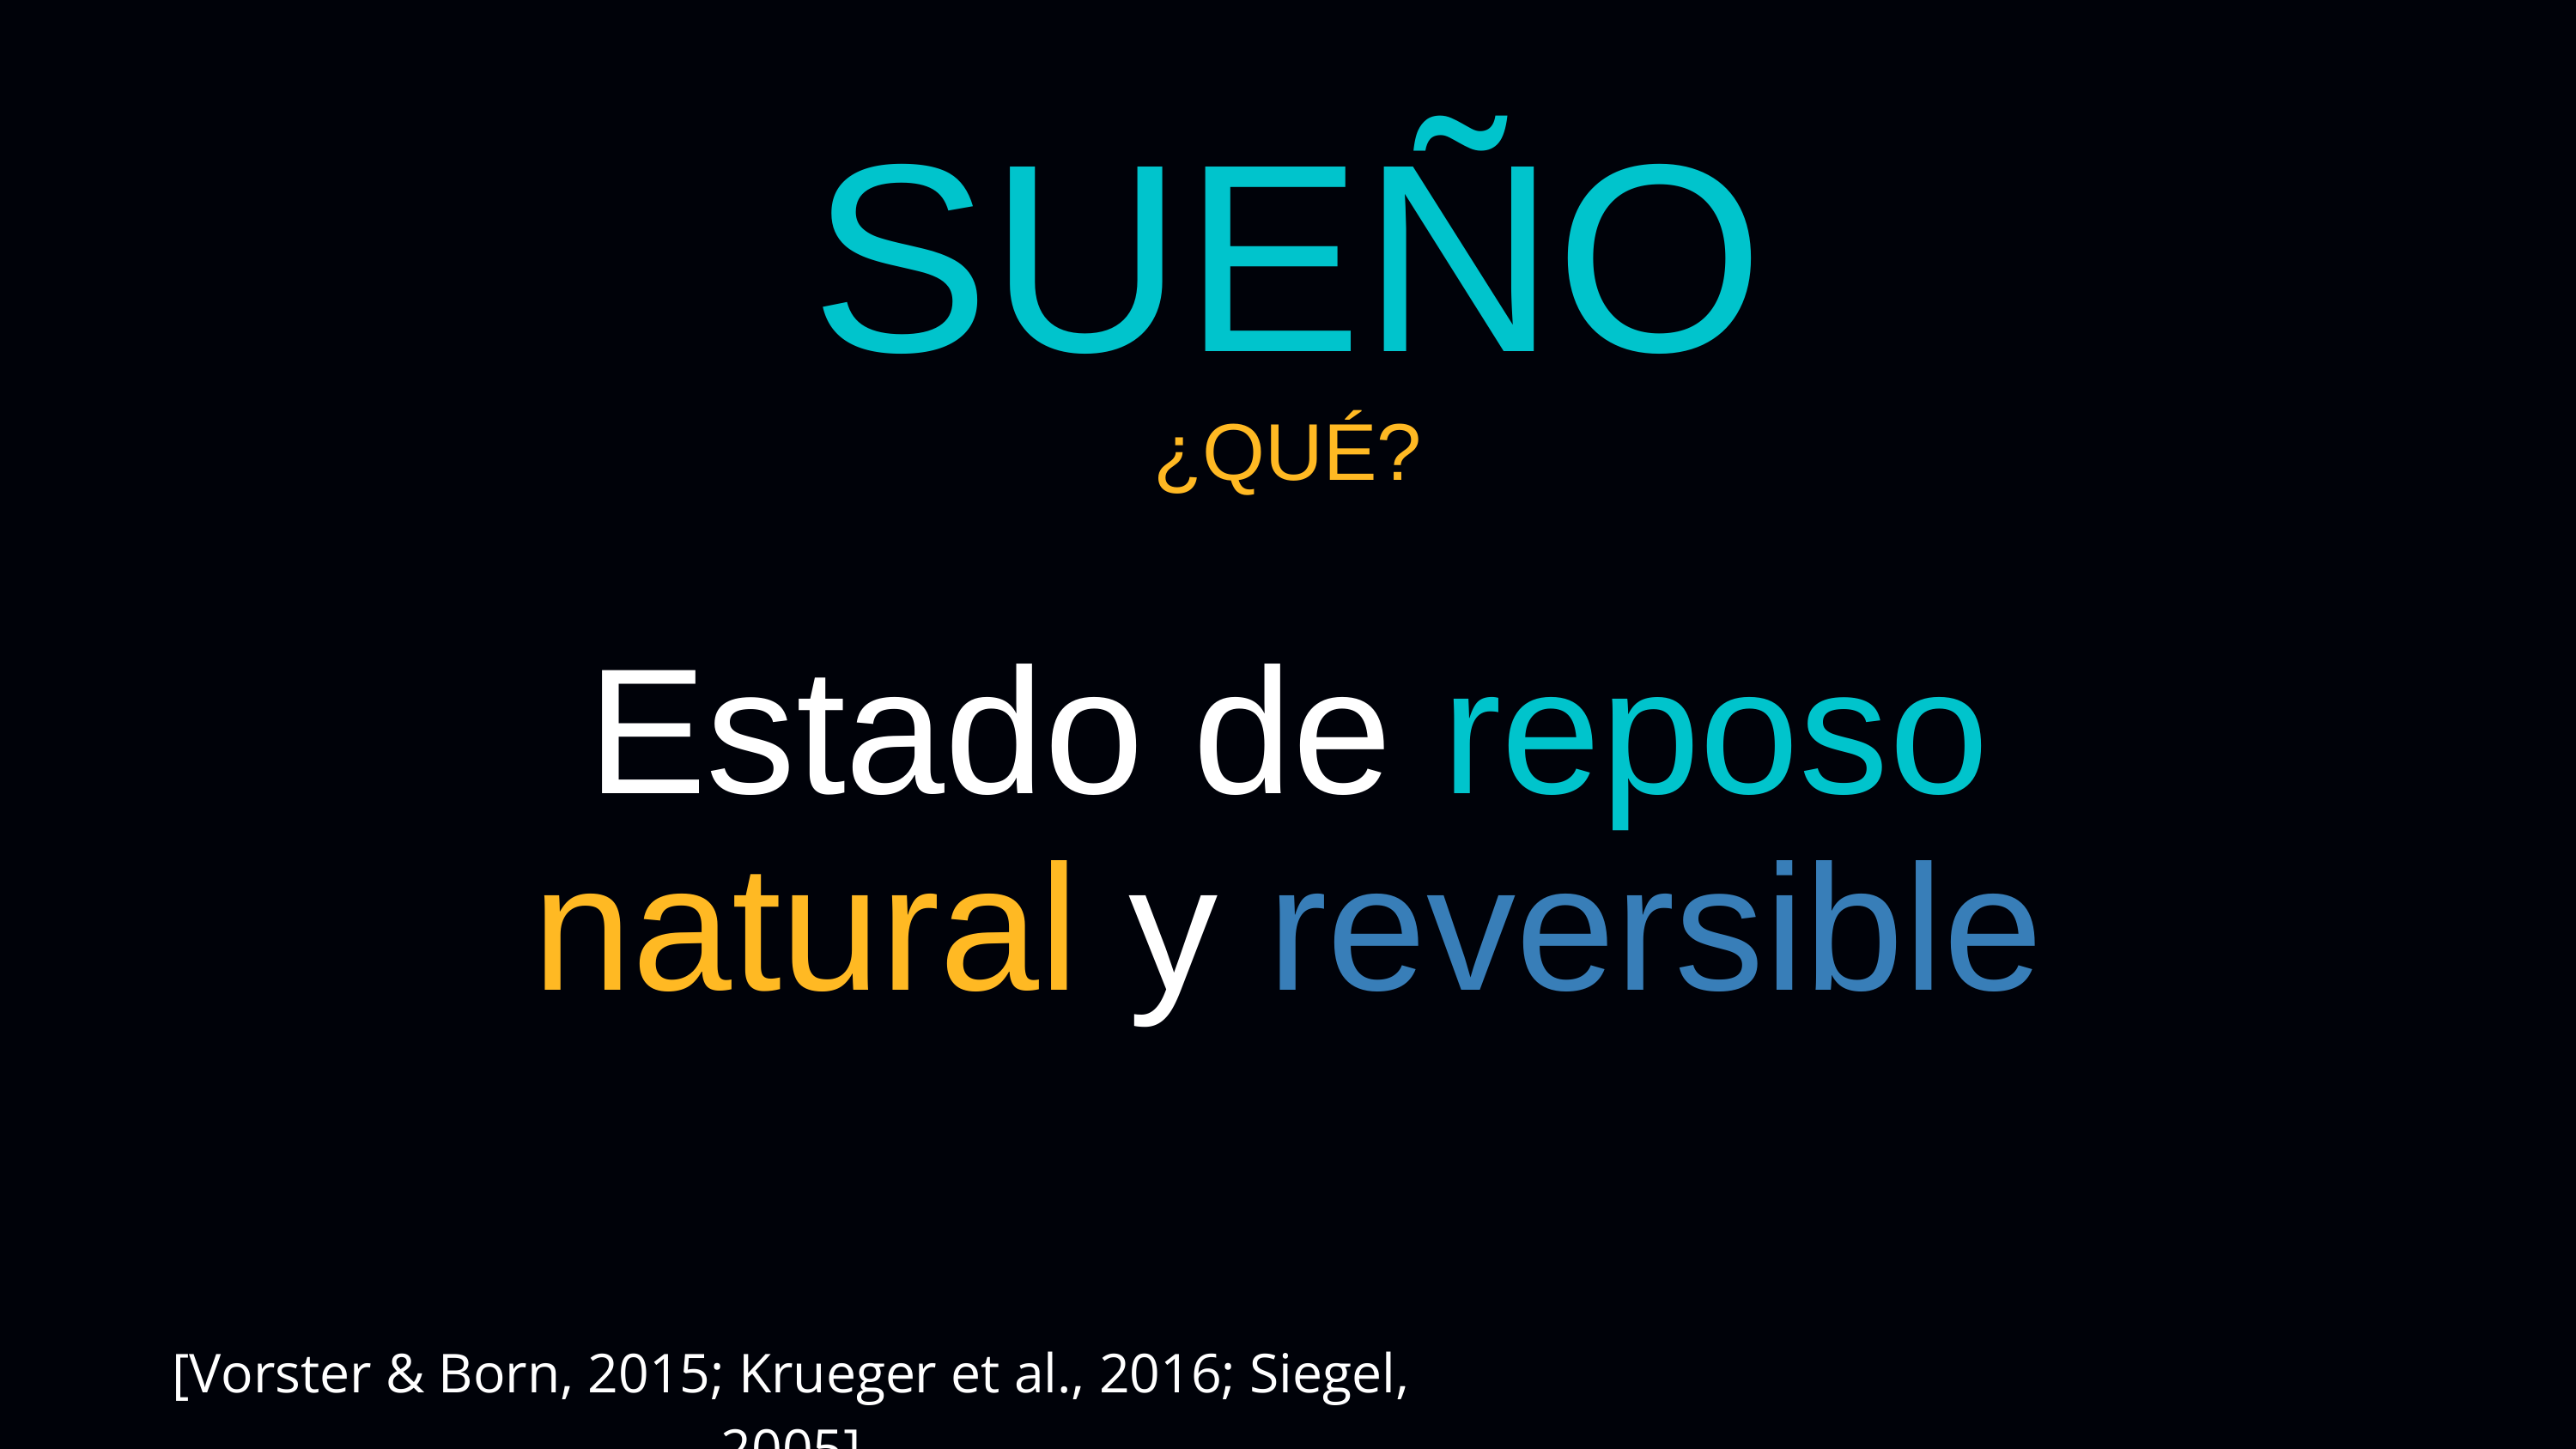

SUEÑO
¿QUÉ?
Estado de reposo
natural y reversible
[Vorster & Born, 2015; Krueger et al., 2016; Siegel, 2005]